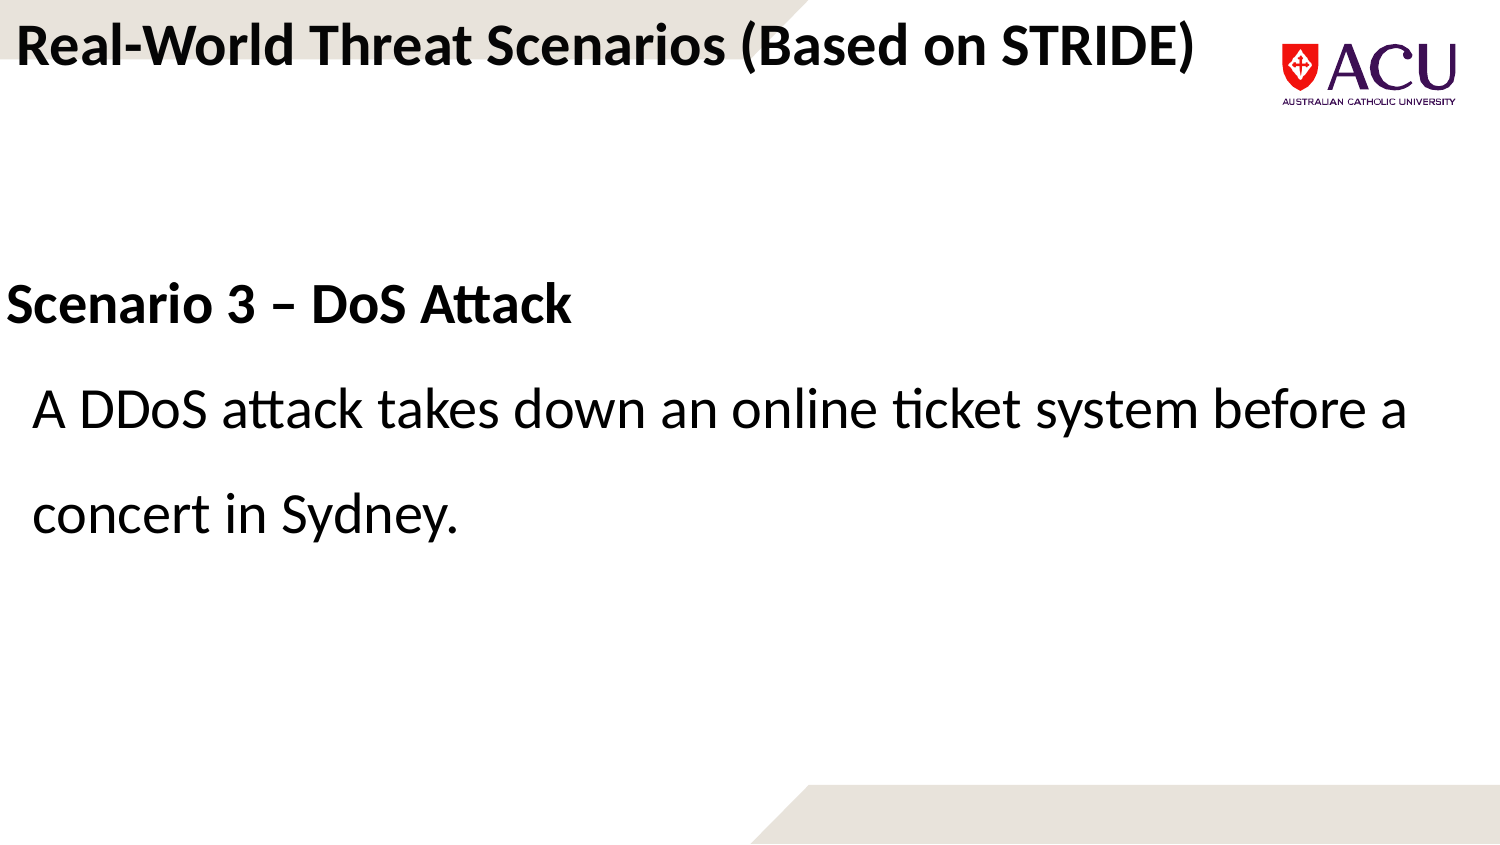

# Real-World Threat Scenarios (Based on STRIDE)
Scenario 3 – DoS Attack
A DDoS attack takes down an online ticket system before a concert in Sydney.